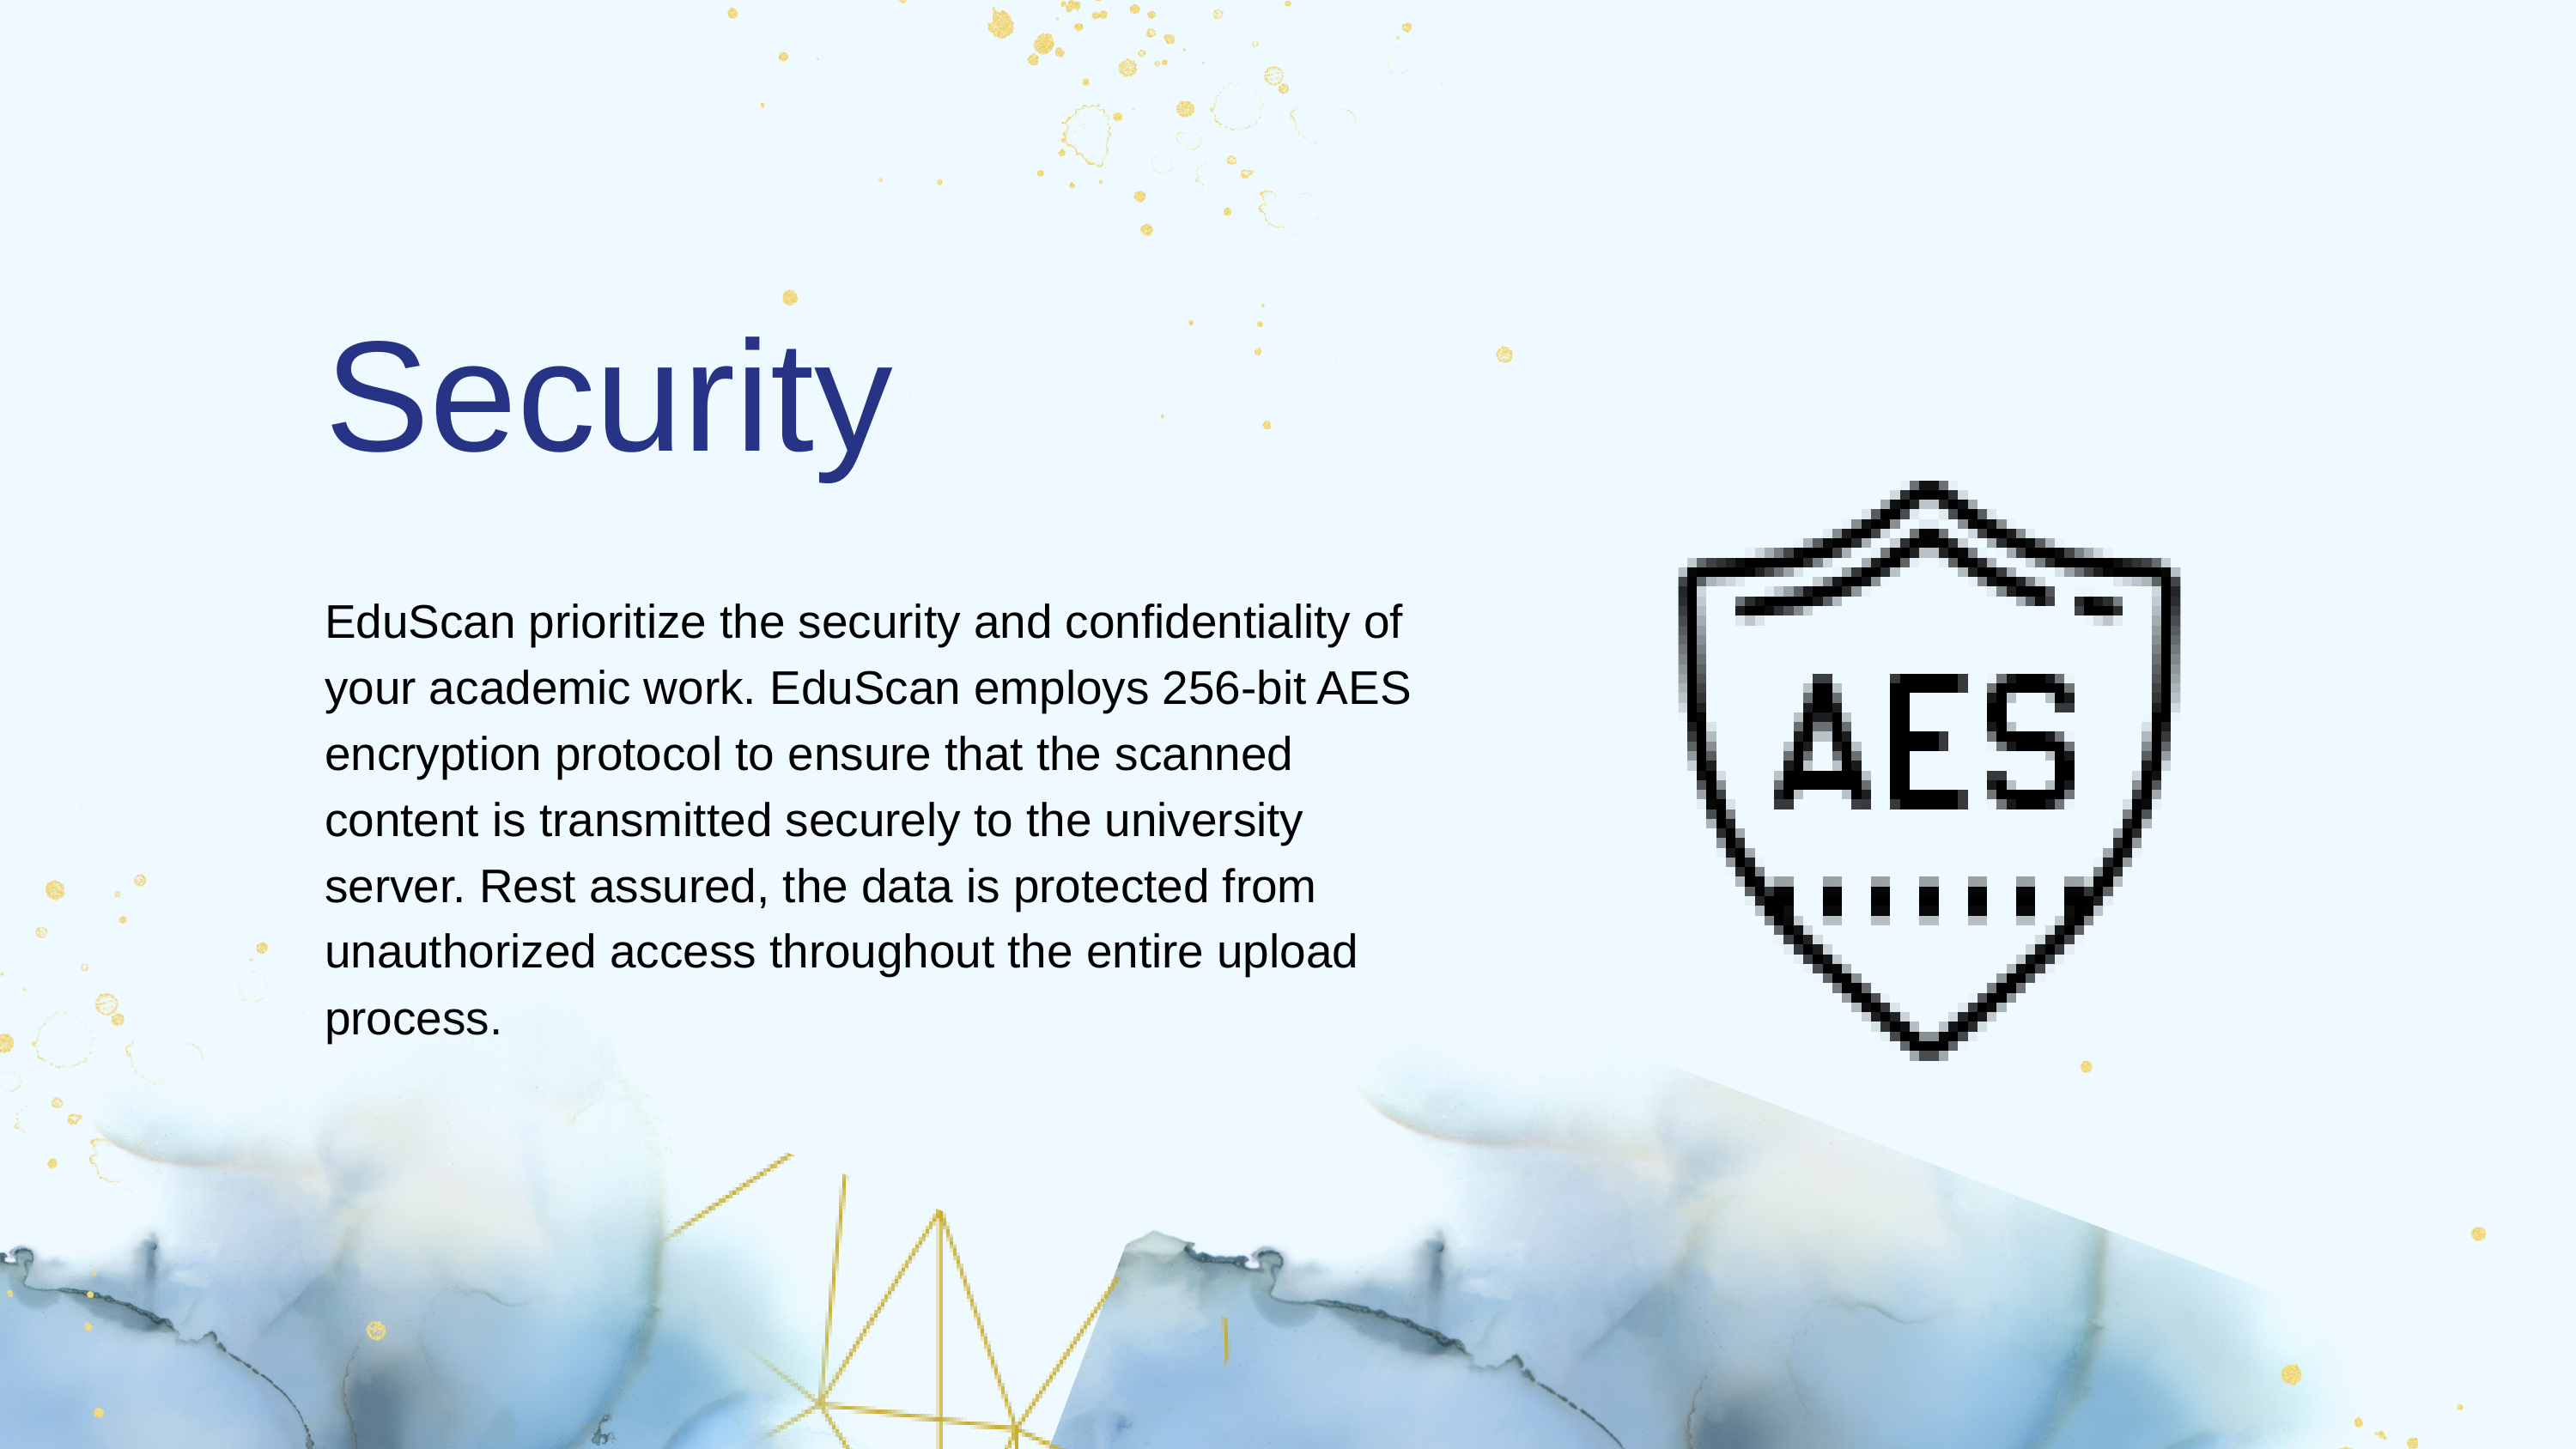

Security

EduScan prioritize the security and confidentiality of your academic work. EduScan employs 256-bit AES encryption protocol to ensure that the scanned content is transmitted securely to the university server. Rest assured, the data is protected from unauthorized access throughout the entire upload process.